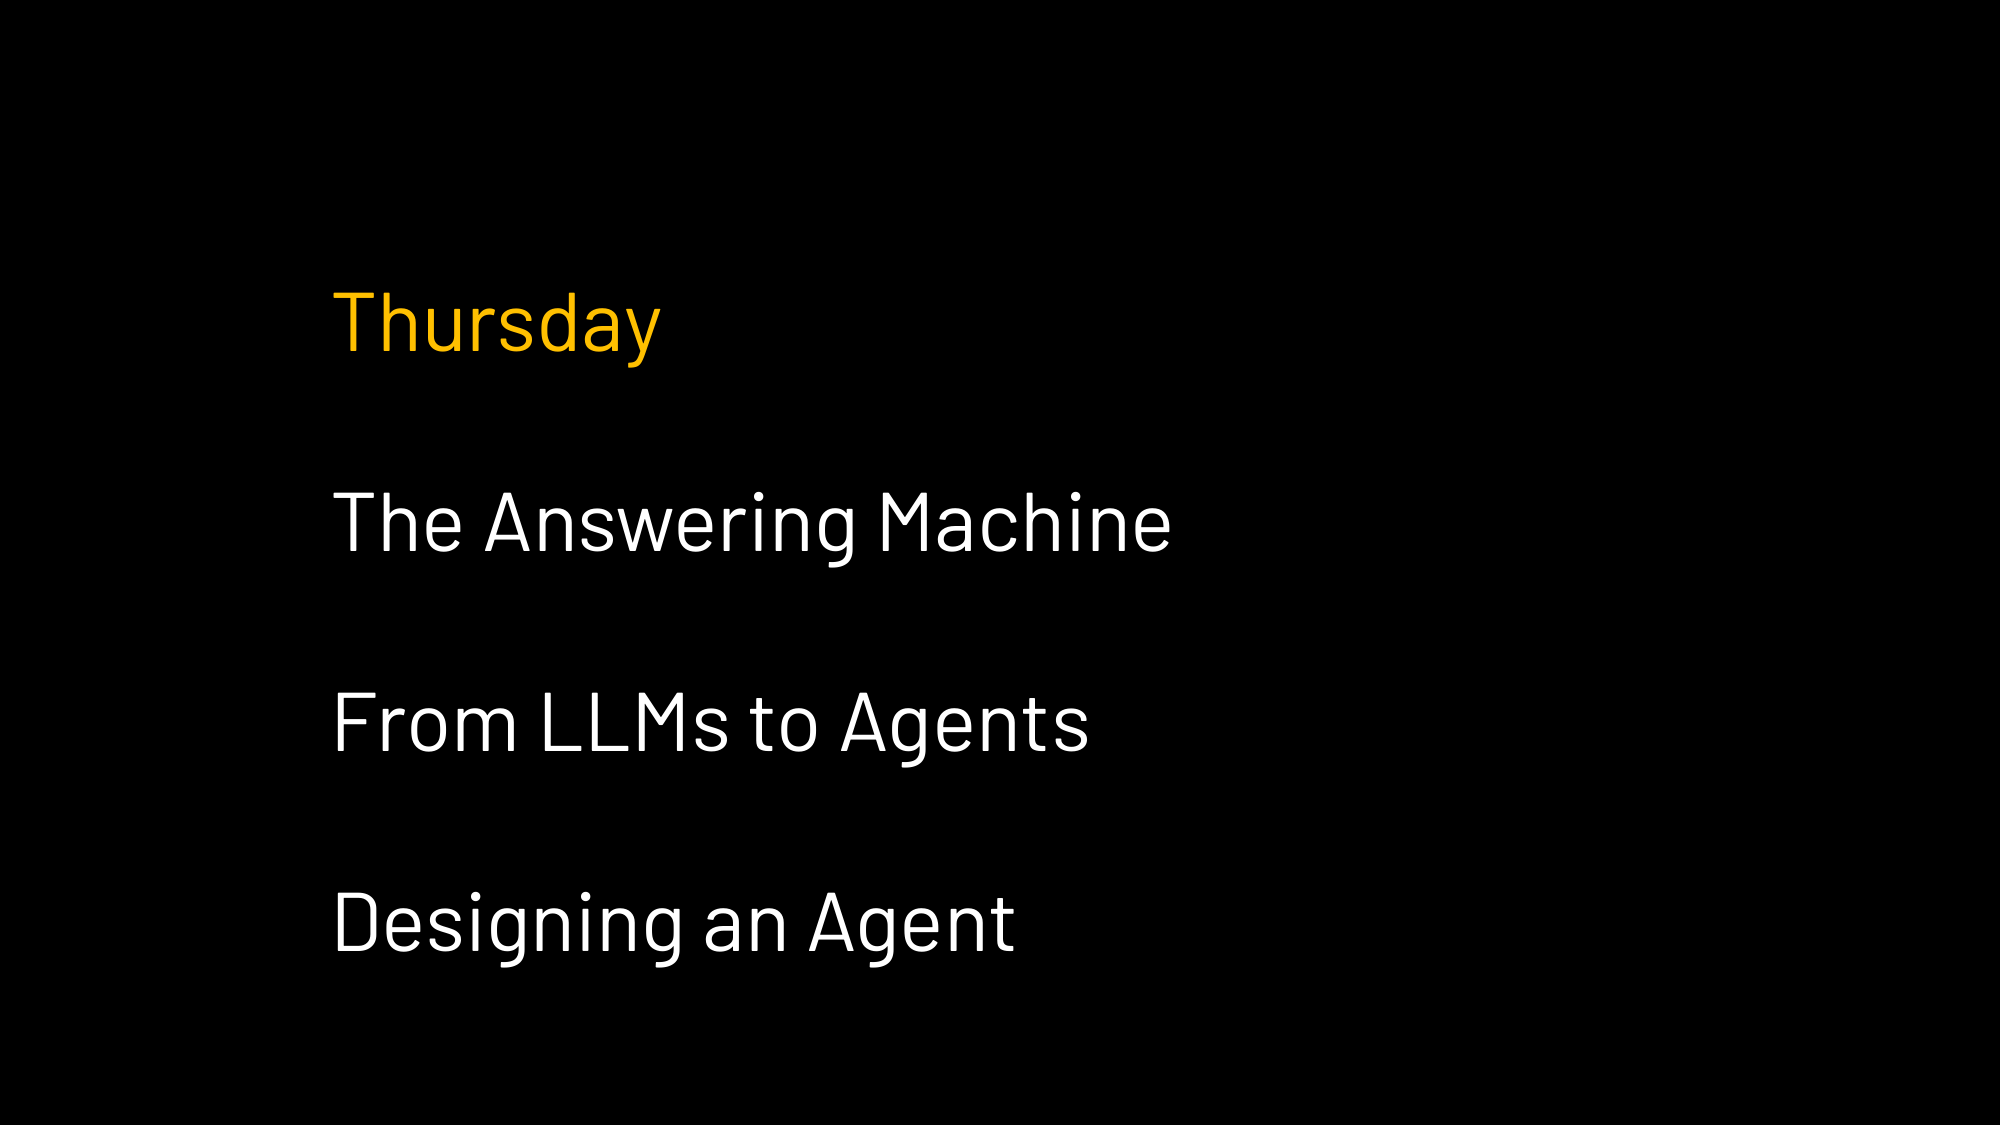

Thursday

The Answering Machine

From LLMs to Agents

Designing an Agent